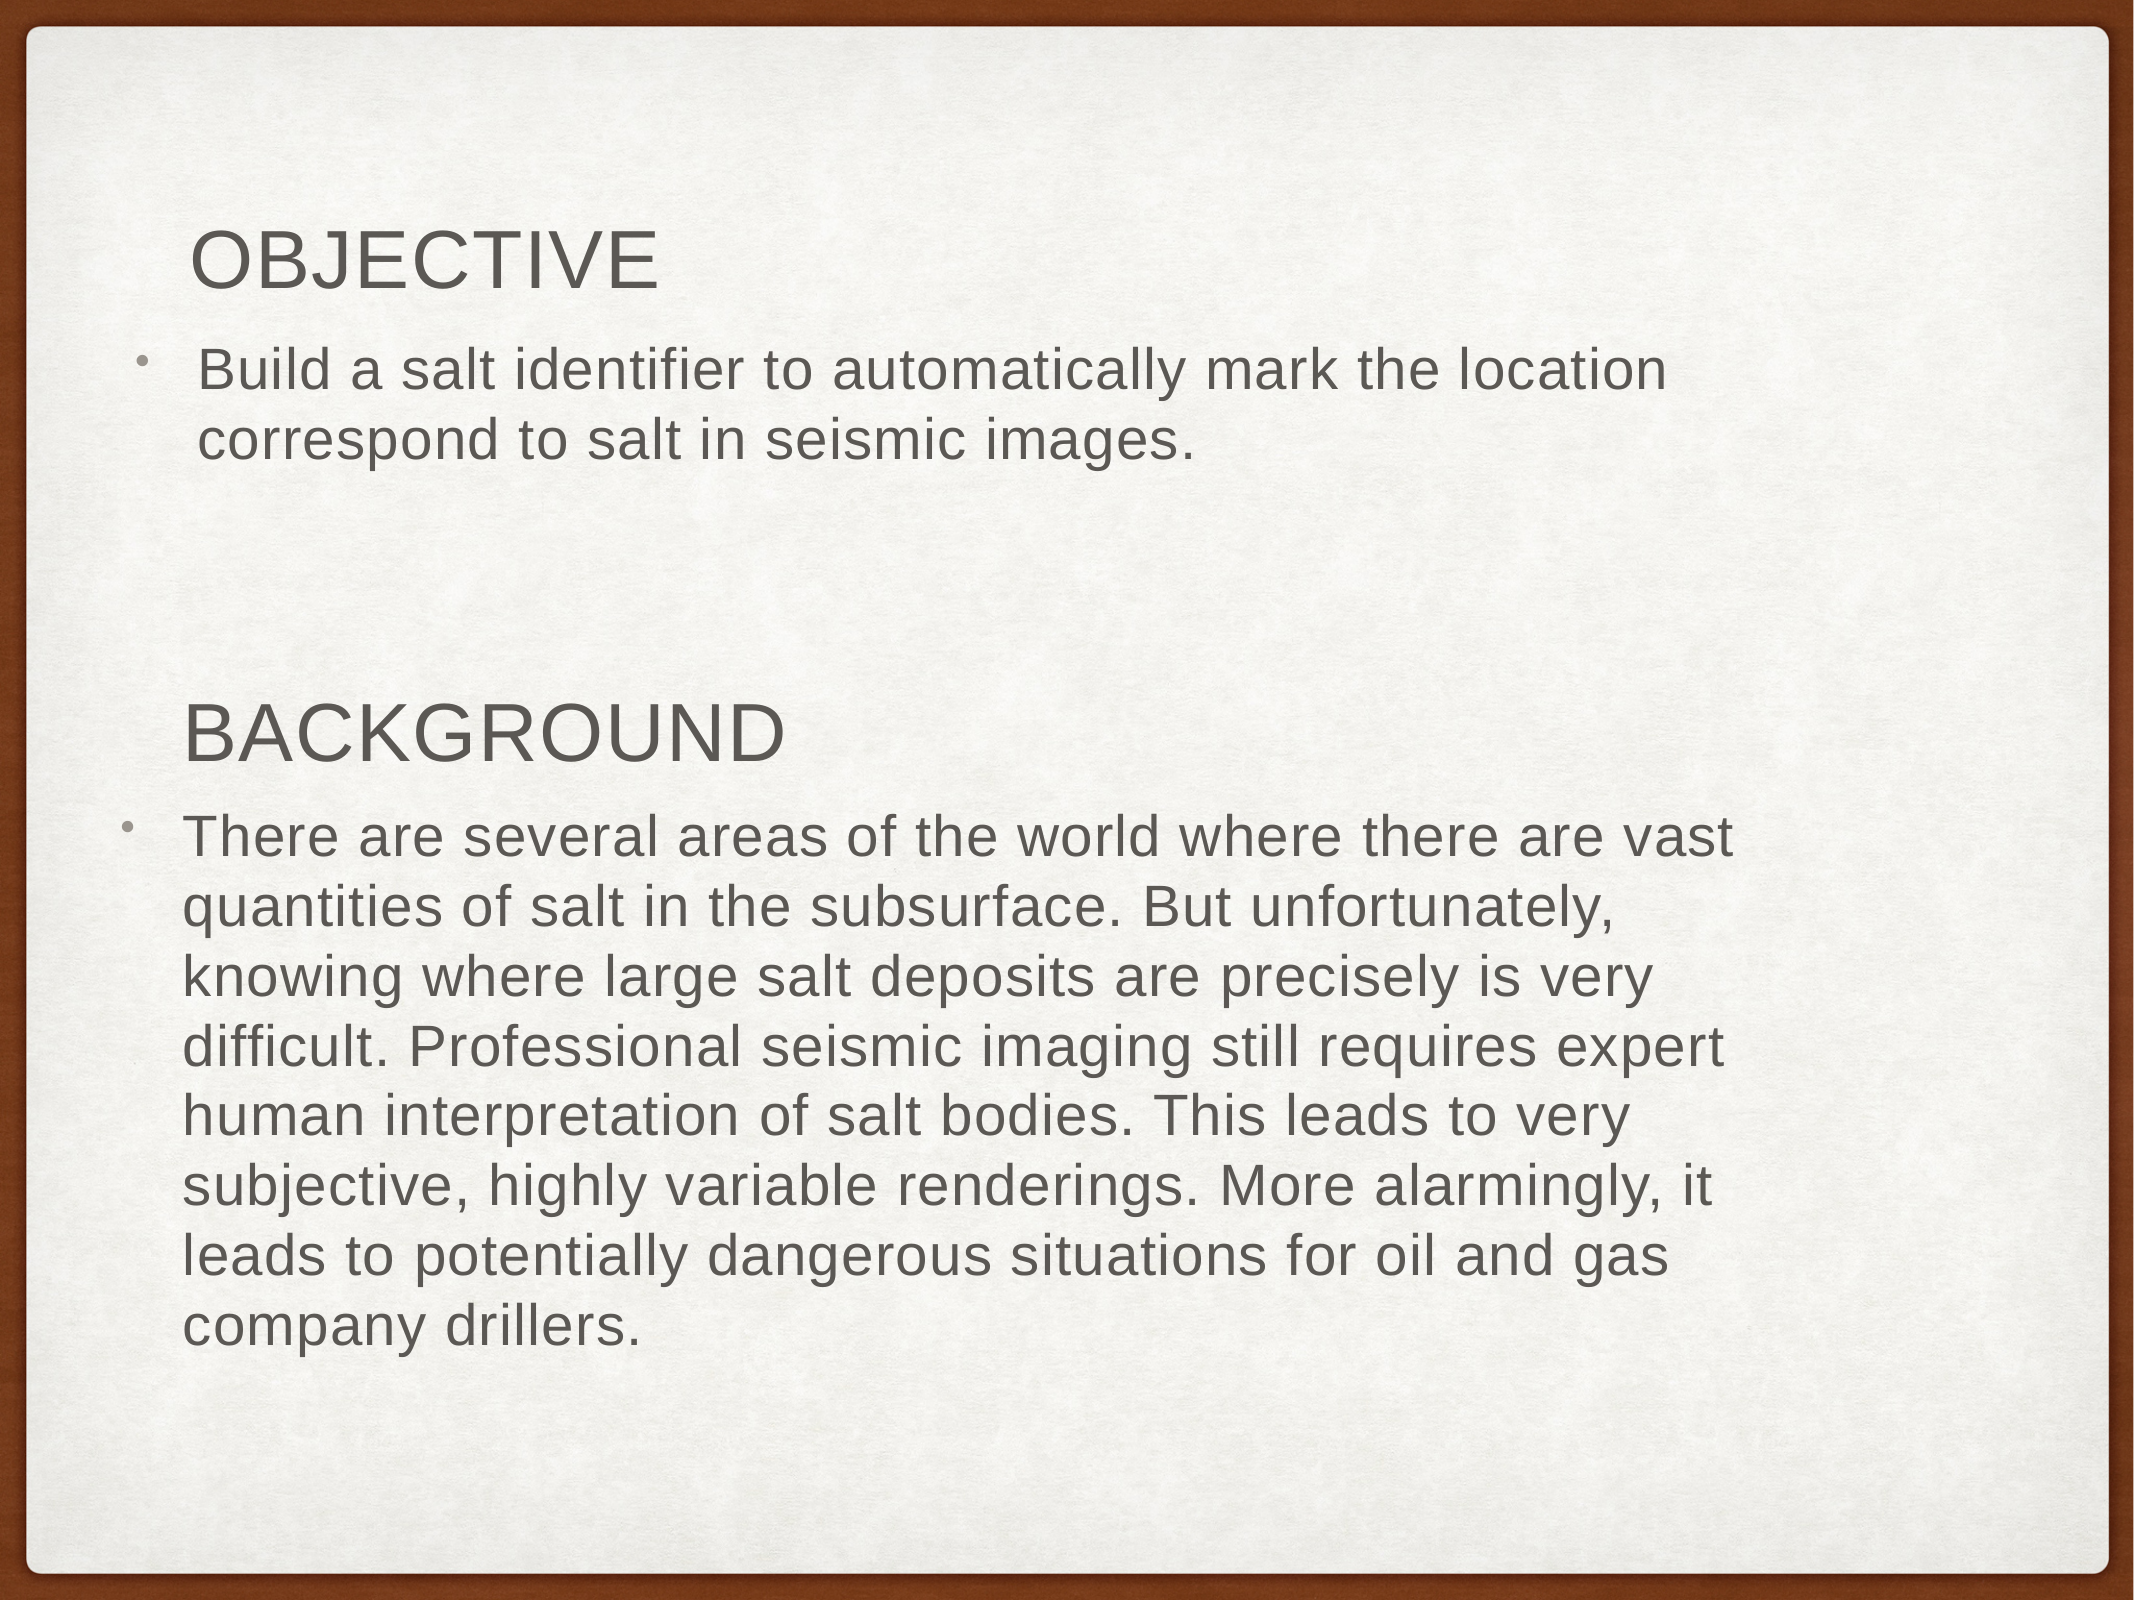

Objective
Build a salt identifier to automatically mark the location correspond to salt in seismic images.
# Background
There are several areas of the world where there are vast quantities of salt in the subsurface. But unfortunately, knowing where large salt deposits are precisely is very difficult. Professional seismic imaging still requires expert human interpretation of salt bodies. This leads to very subjective, highly variable renderings. More alarmingly, it leads to potentially dangerous situations for oil and gas company drillers.